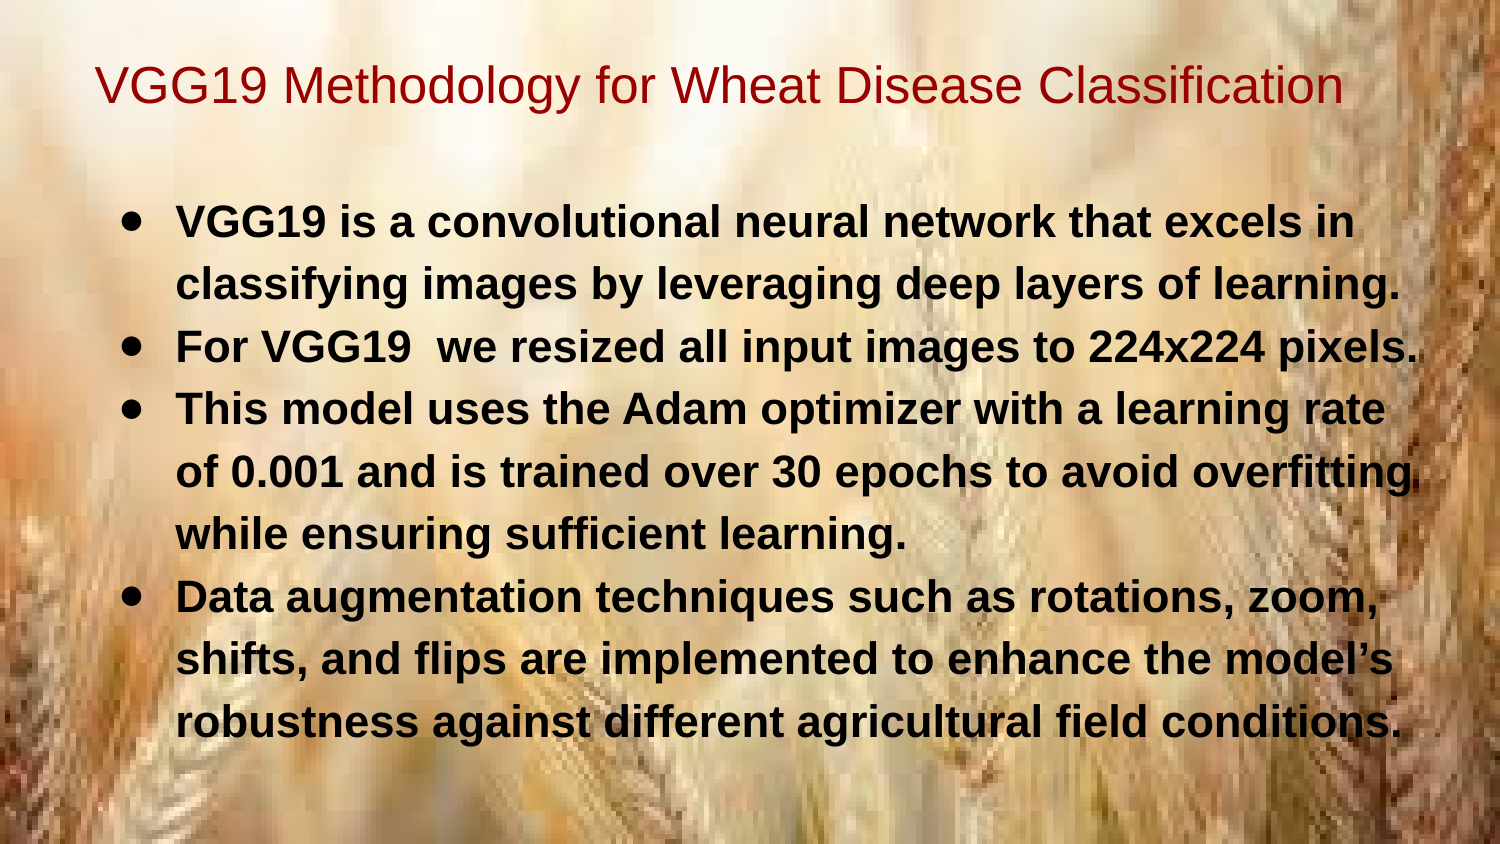

# VGG19 Methodology for Wheat Disease Classification
VGG19 is a convolutional neural network that excels in classifying images by leveraging deep layers of learning.
For VGG19  we resized all input images to 224x224 pixels.
This model uses the Adam optimizer with a learning rate of 0.001 and is trained over 30 epochs to avoid overfitting while ensuring sufficient learning.
Data augmentation techniques such as rotations, zoom, shifts, and flips are implemented to enhance the model’s robustness against different agricultural field conditions.